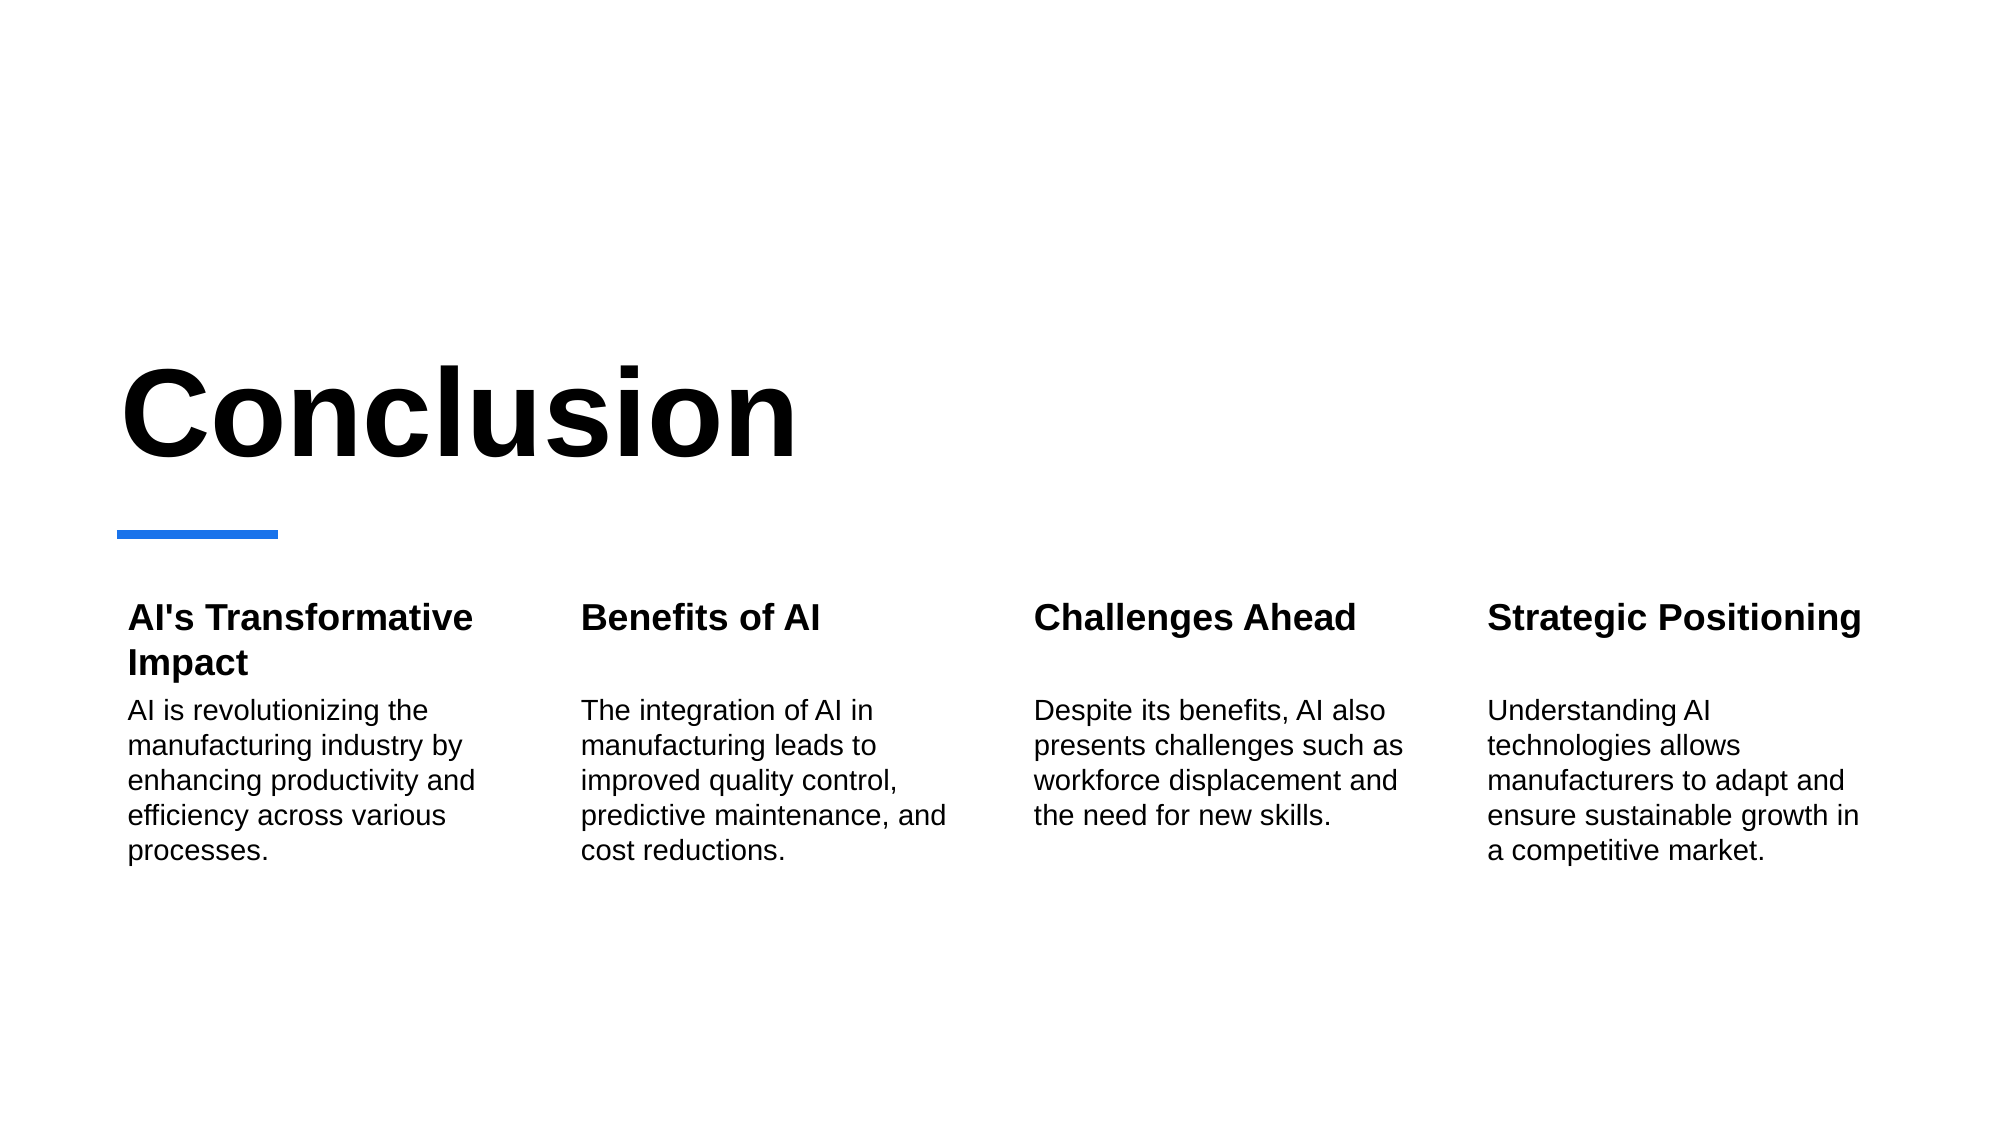

# Conclusion
AI's Transformative Impact
AI is revolutionizing the manufacturing industry by enhancing productivity and efficiency across various processes.
Benefits of AI
The integration of AI in manufacturing leads to improved quality control, predictive maintenance, and cost reductions.
Challenges Ahead
Despite its benefits, AI also presents challenges such as workforce displacement and the need for new skills.
Strategic Positioning
Understanding AI technologies allows manufacturers to adapt and ensure sustainable growth in a competitive market.